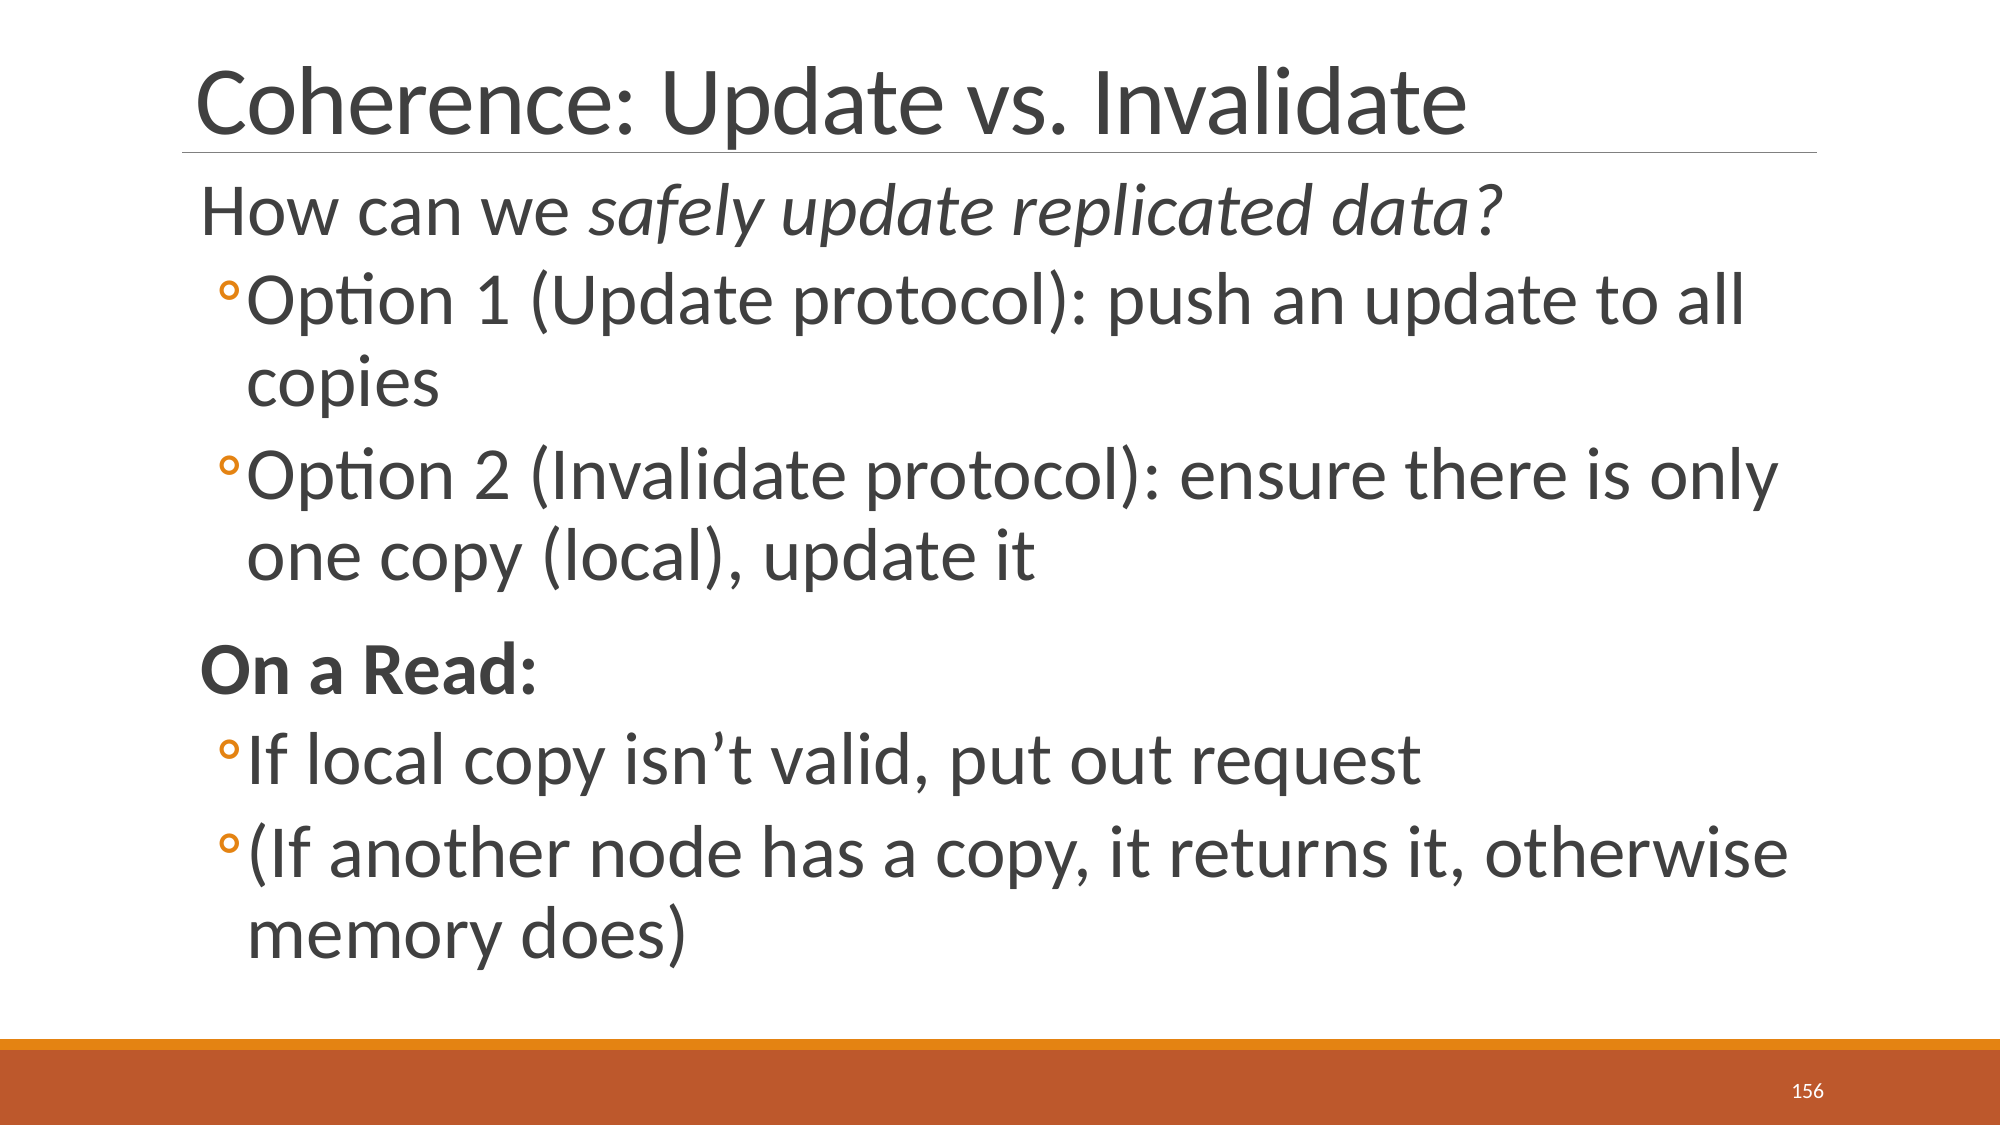

# Coherence: Update vs. Invalidate
How can we safely update replicated data?
Option 1 (Update protocol): push an update to all copies
Option 2 (Invalidate protocol): ensure there is only one copy (local), update it
On a Read:
If local copy isn’t valid, put out request
(If another node has a copy, it returns it, otherwise memory does)
156